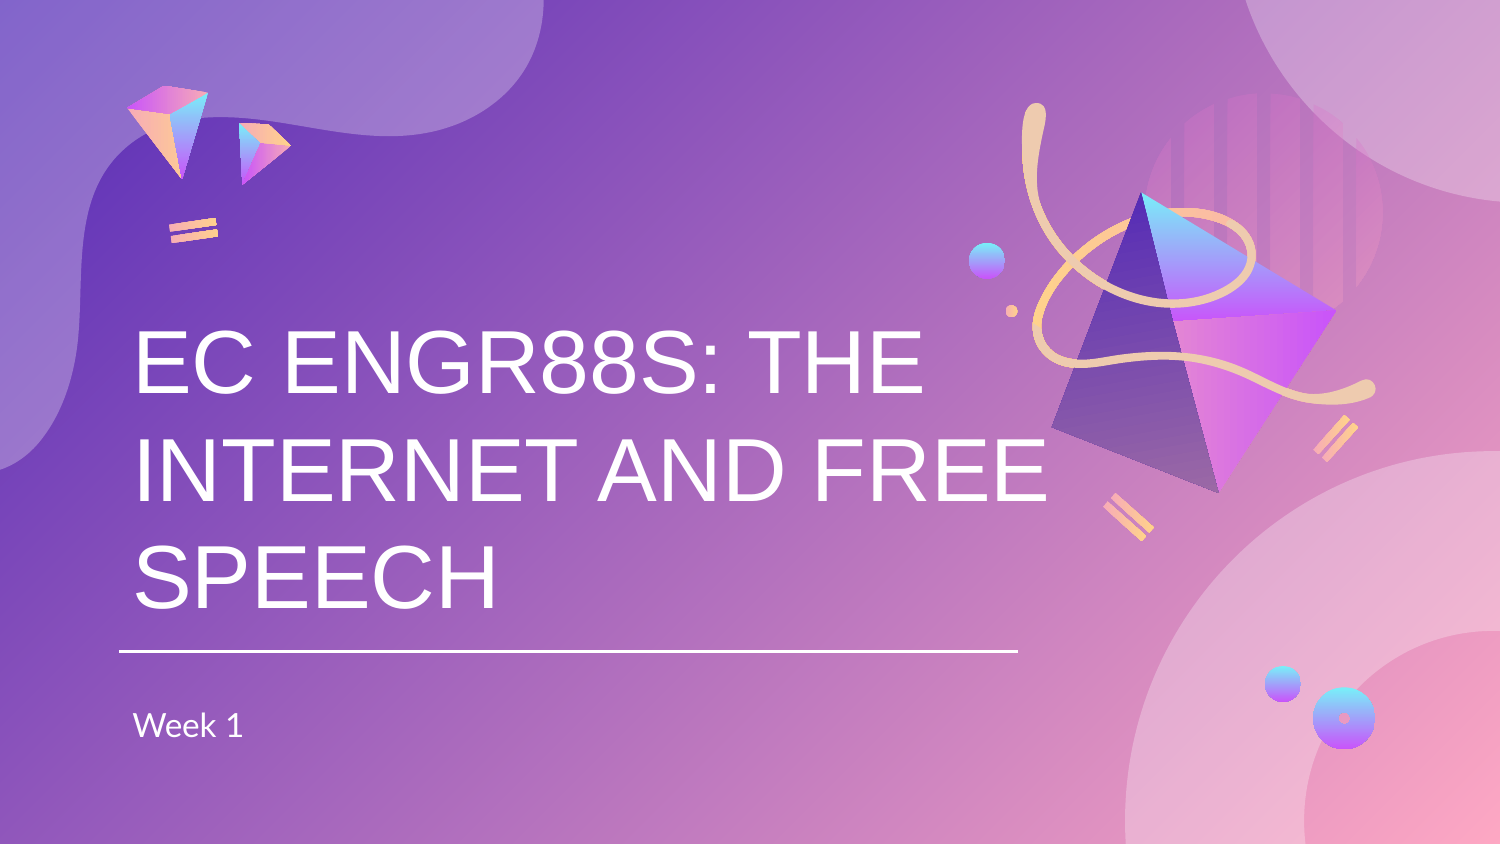

# EC ENGR88S: THE INTERNET AND FREE SPEECH

Week 1